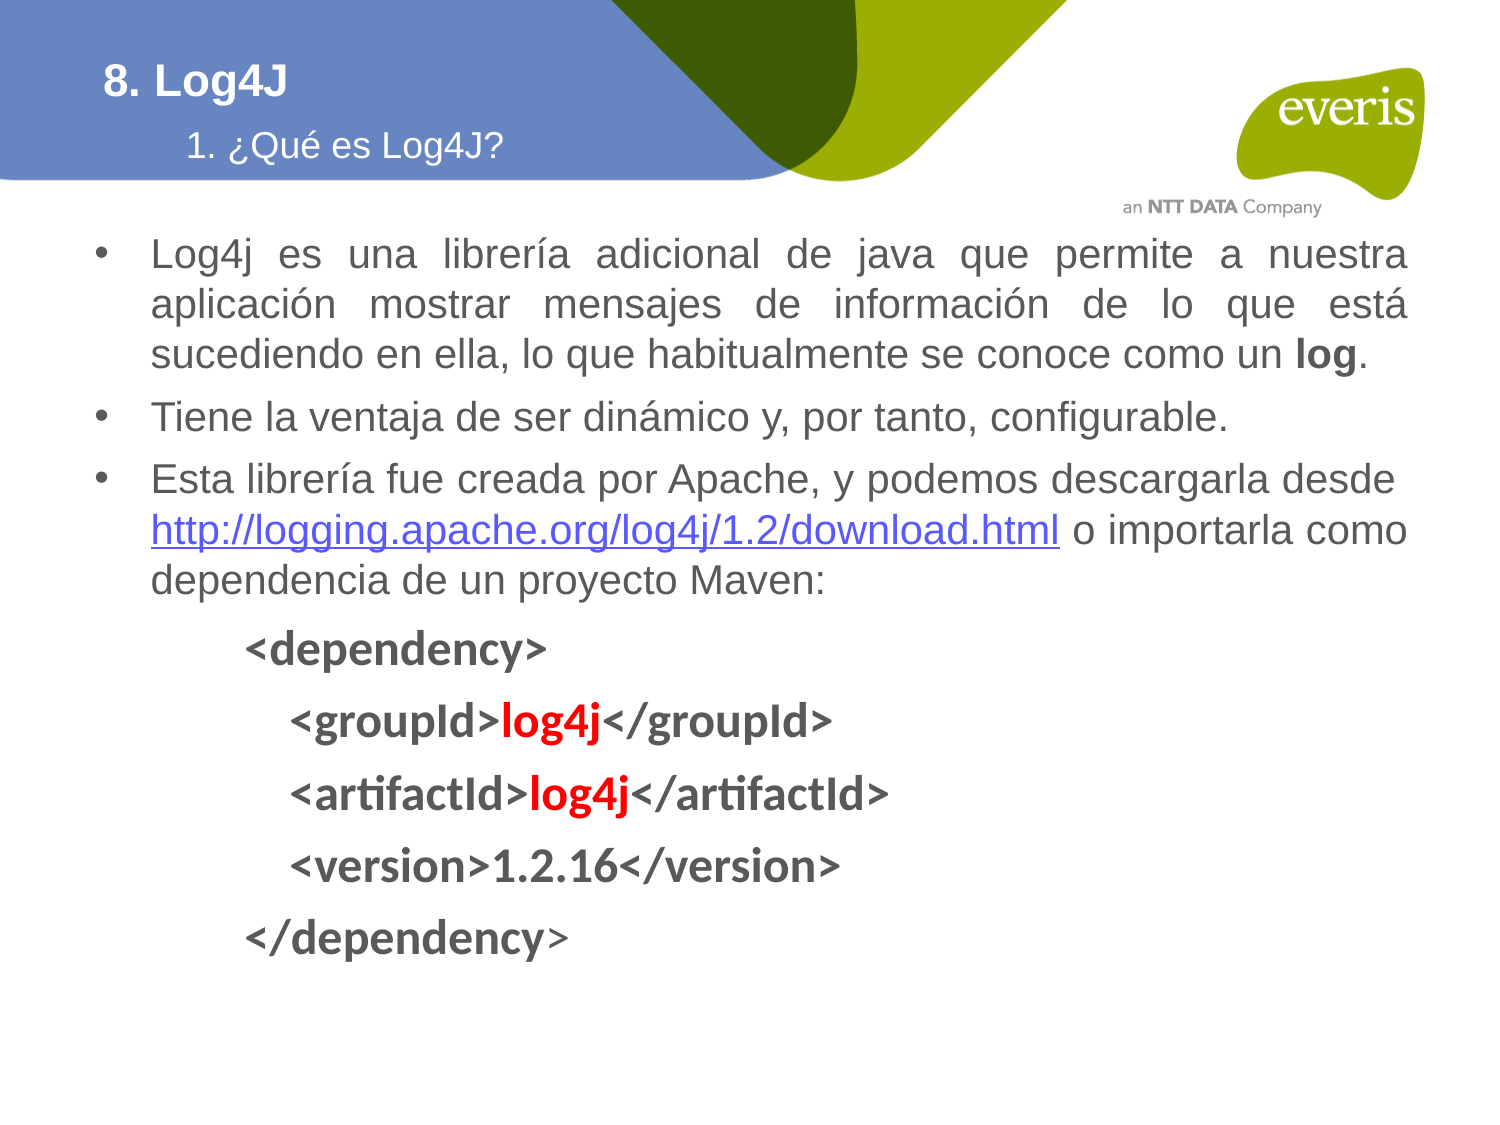

8. Log4J

1. ¿Qué es Log4J?
Log4j es una librería adicional de java que permite a nuestra aplicación mostrar mensajes de información de lo que está sucediendo en ella, lo que habitualmente se conoce como un log.
Tiene la ventaja de ser dinámico y, por tanto, configurable.
Esta librería fue creada por Apache, y podemos descargarla desde http://logging.apache.org/log4j/1.2/download.html o importarla como dependencia de un proyecto Maven:
<dependency>
    <groupId>log4j</groupId>
    <artifactId>log4j</artifactId>
    <version>1.2.16</version>
</dependency>